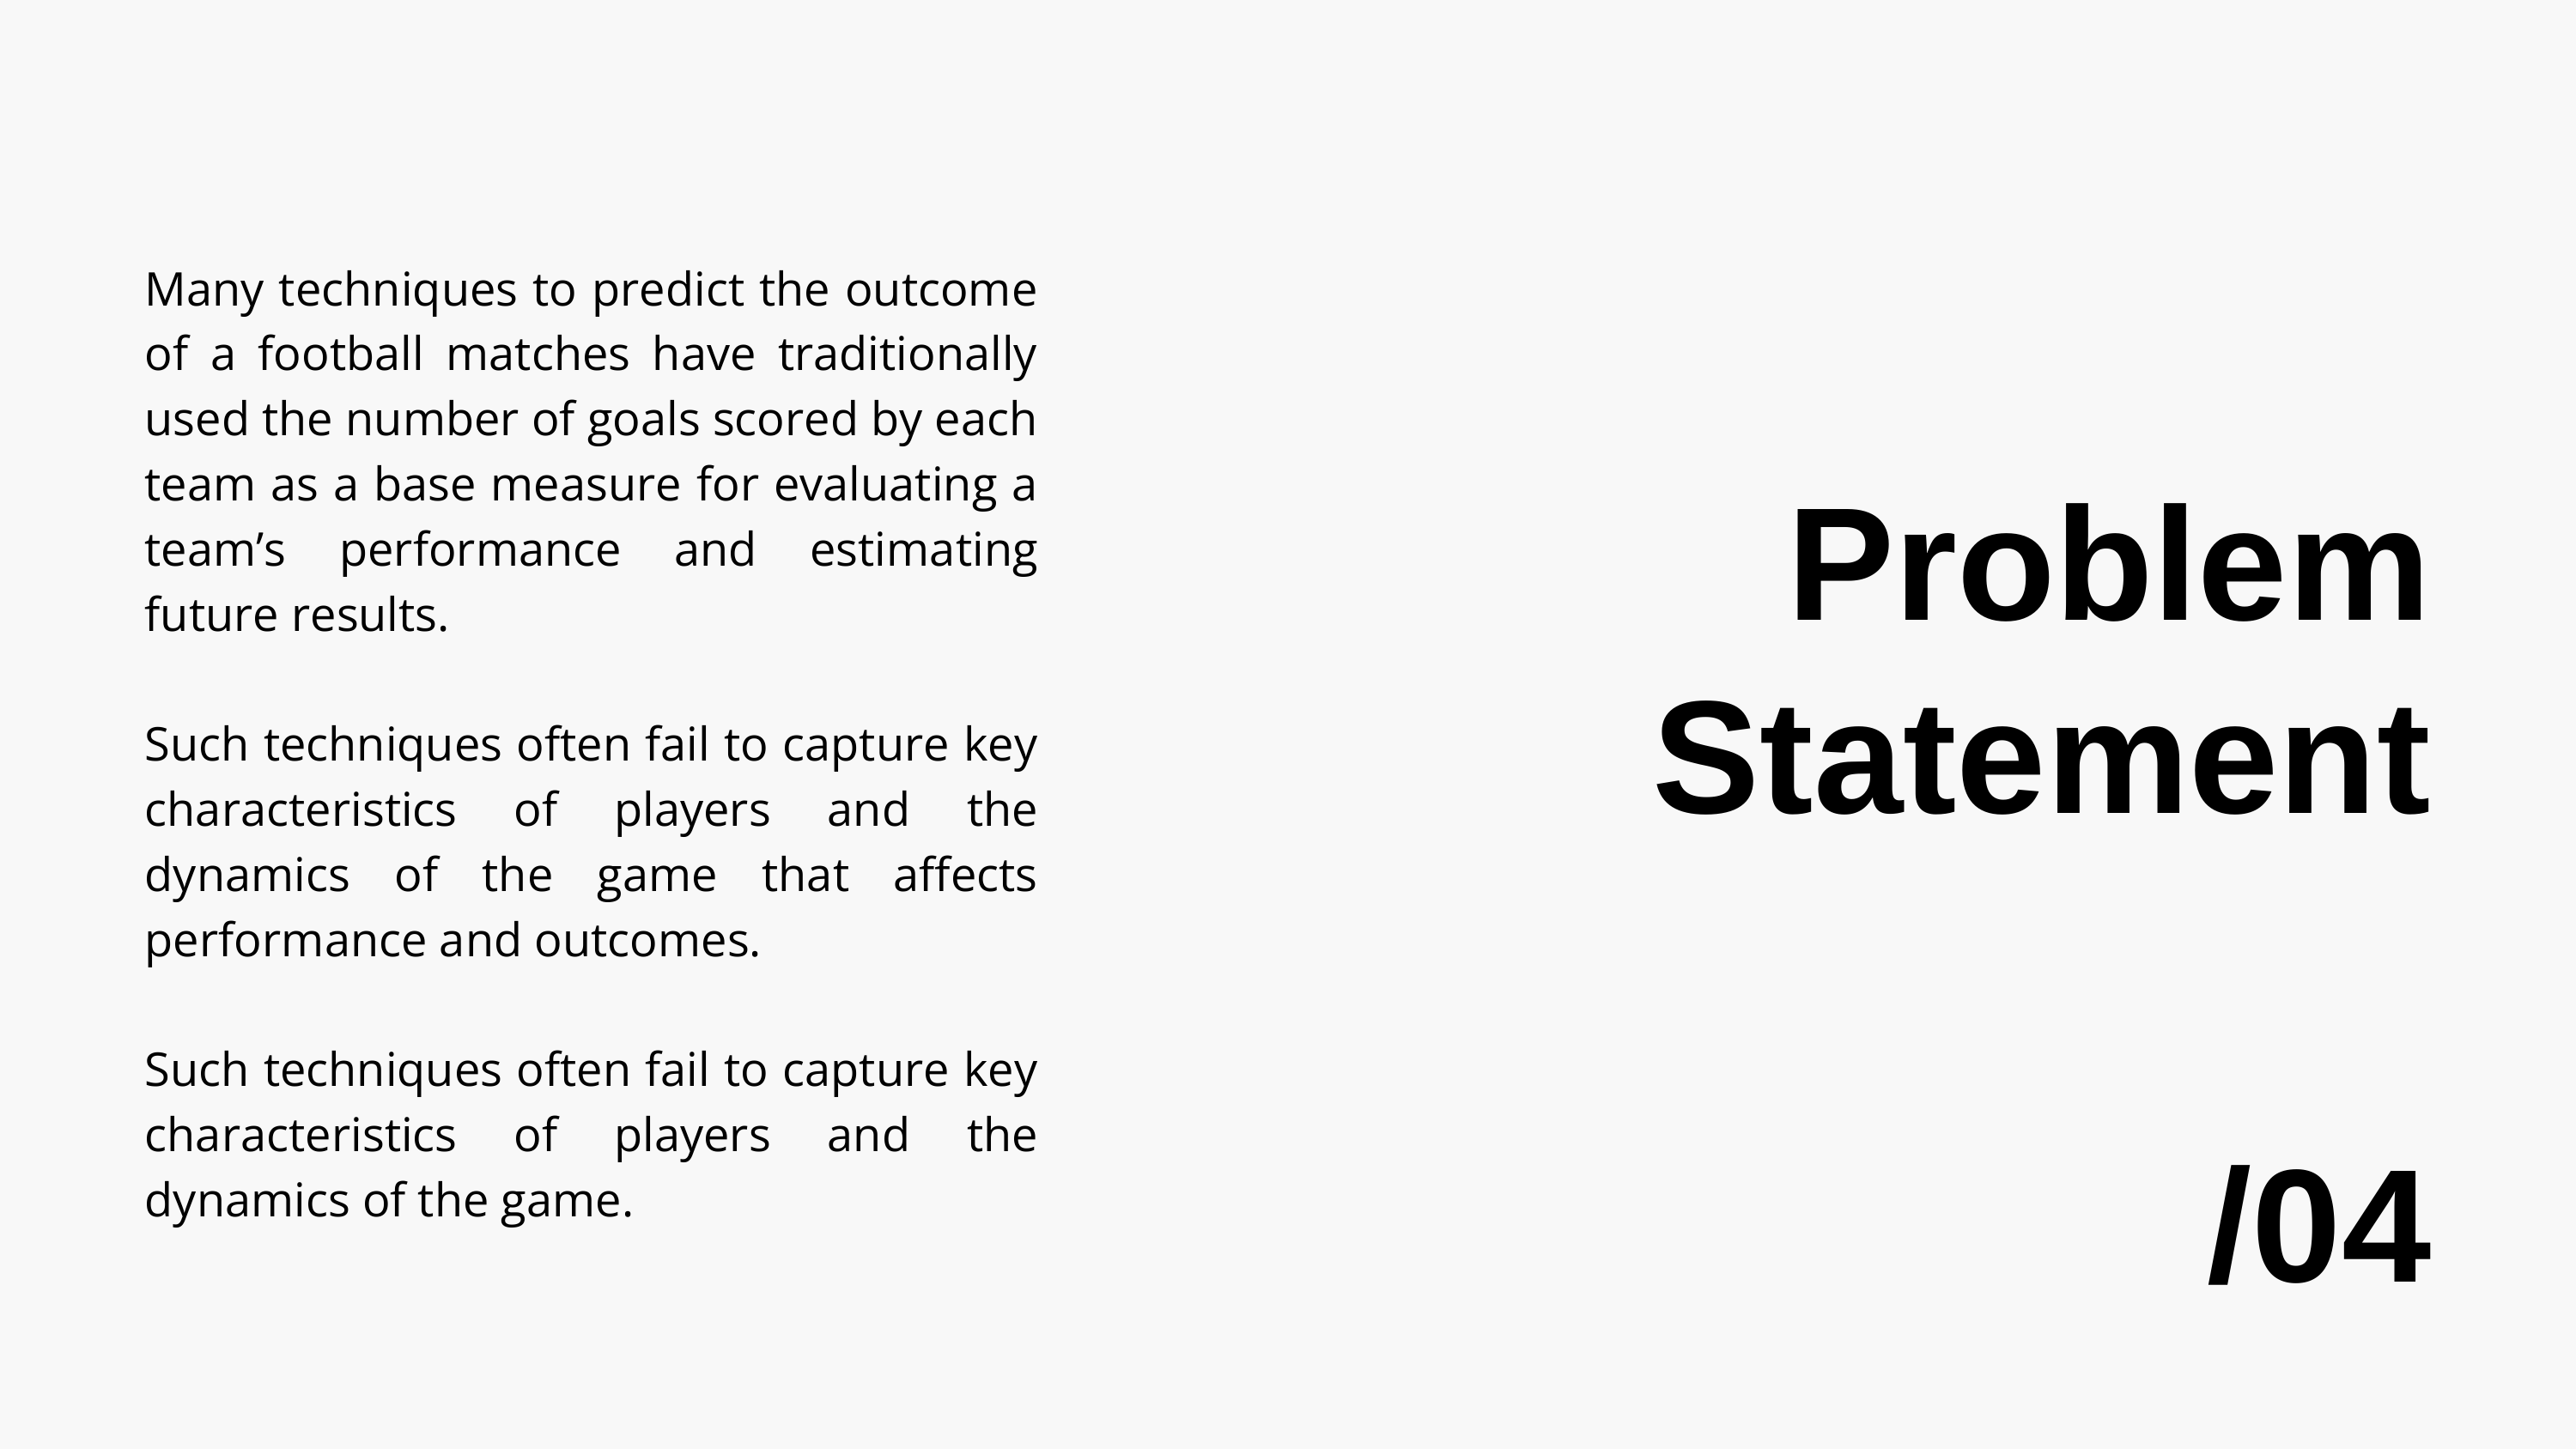

Many techniques to predict the outcome of a football matches have traditionally used the number of goals scored by each team as a base measure for evaluating a team’s performance and estimating future results.

Such techniques often fail to capture key characteristics of players and the dynamics of the game that affects performance and outcomes.

Such techniques often fail to capture key characteristics of players and the dynamics of the game.
Problem Statement
/04